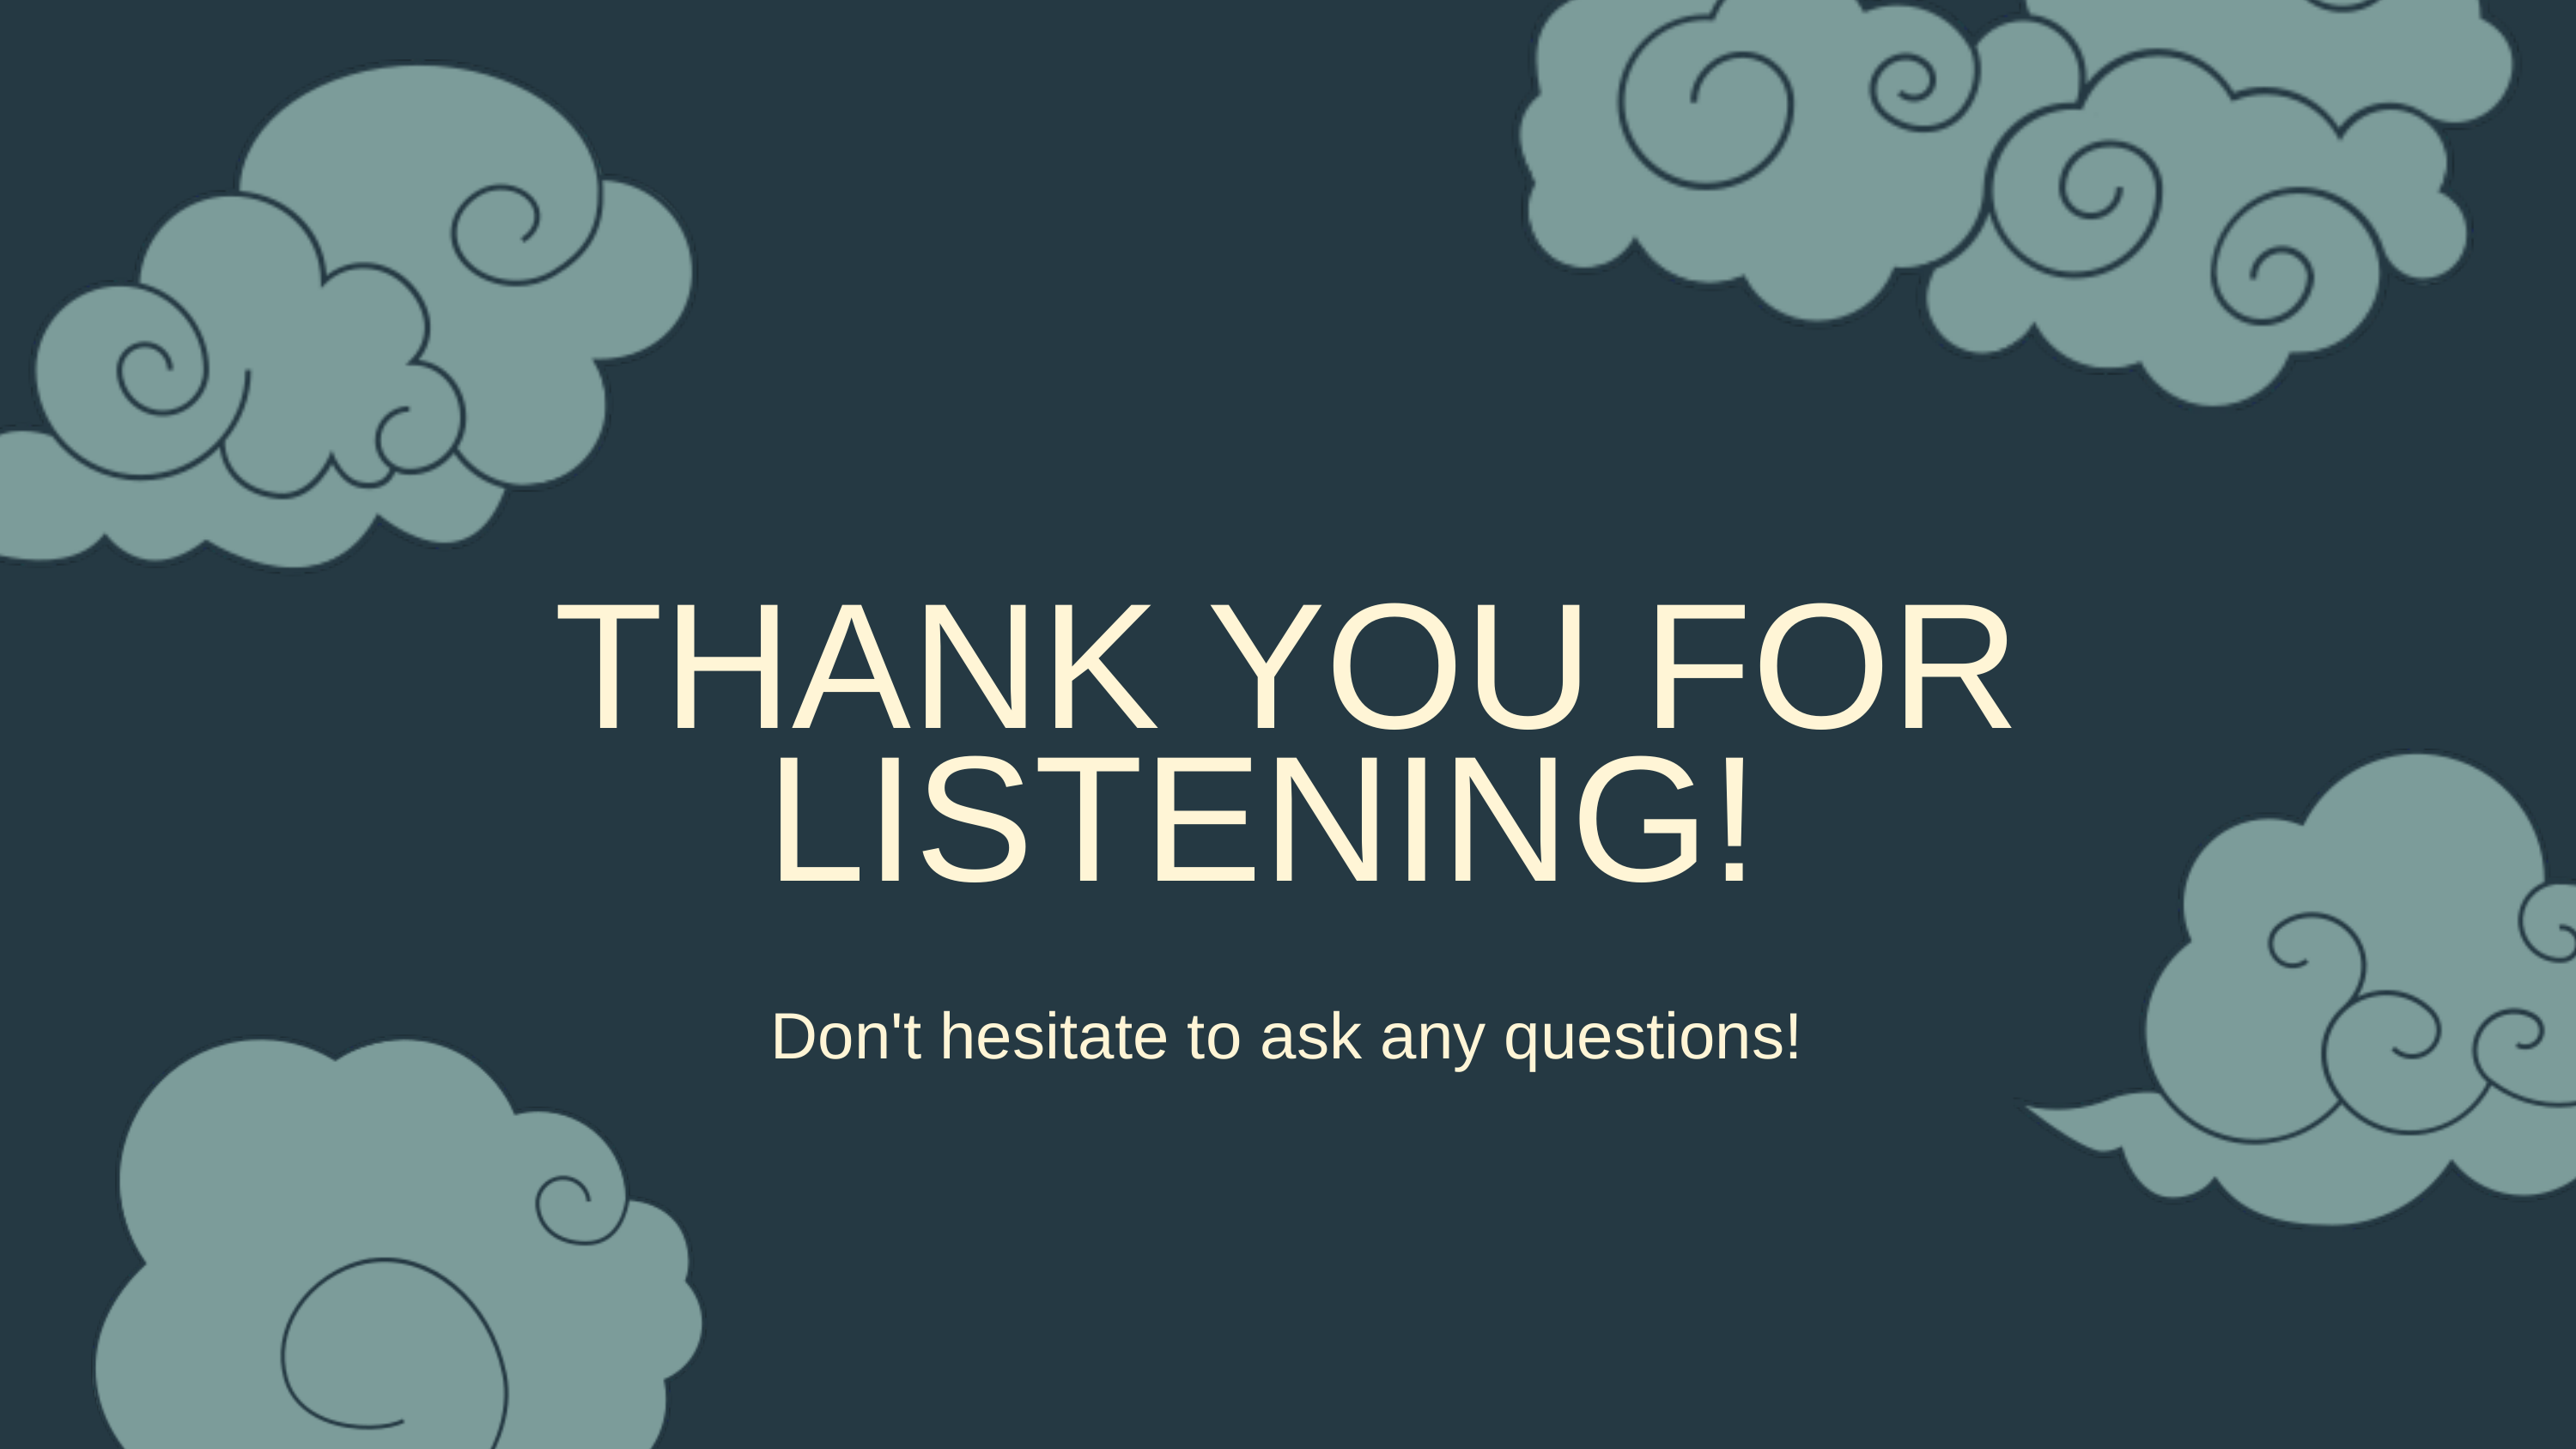

THANK YOU FOR LISTENING!

Don't hesitate to ask any questions!